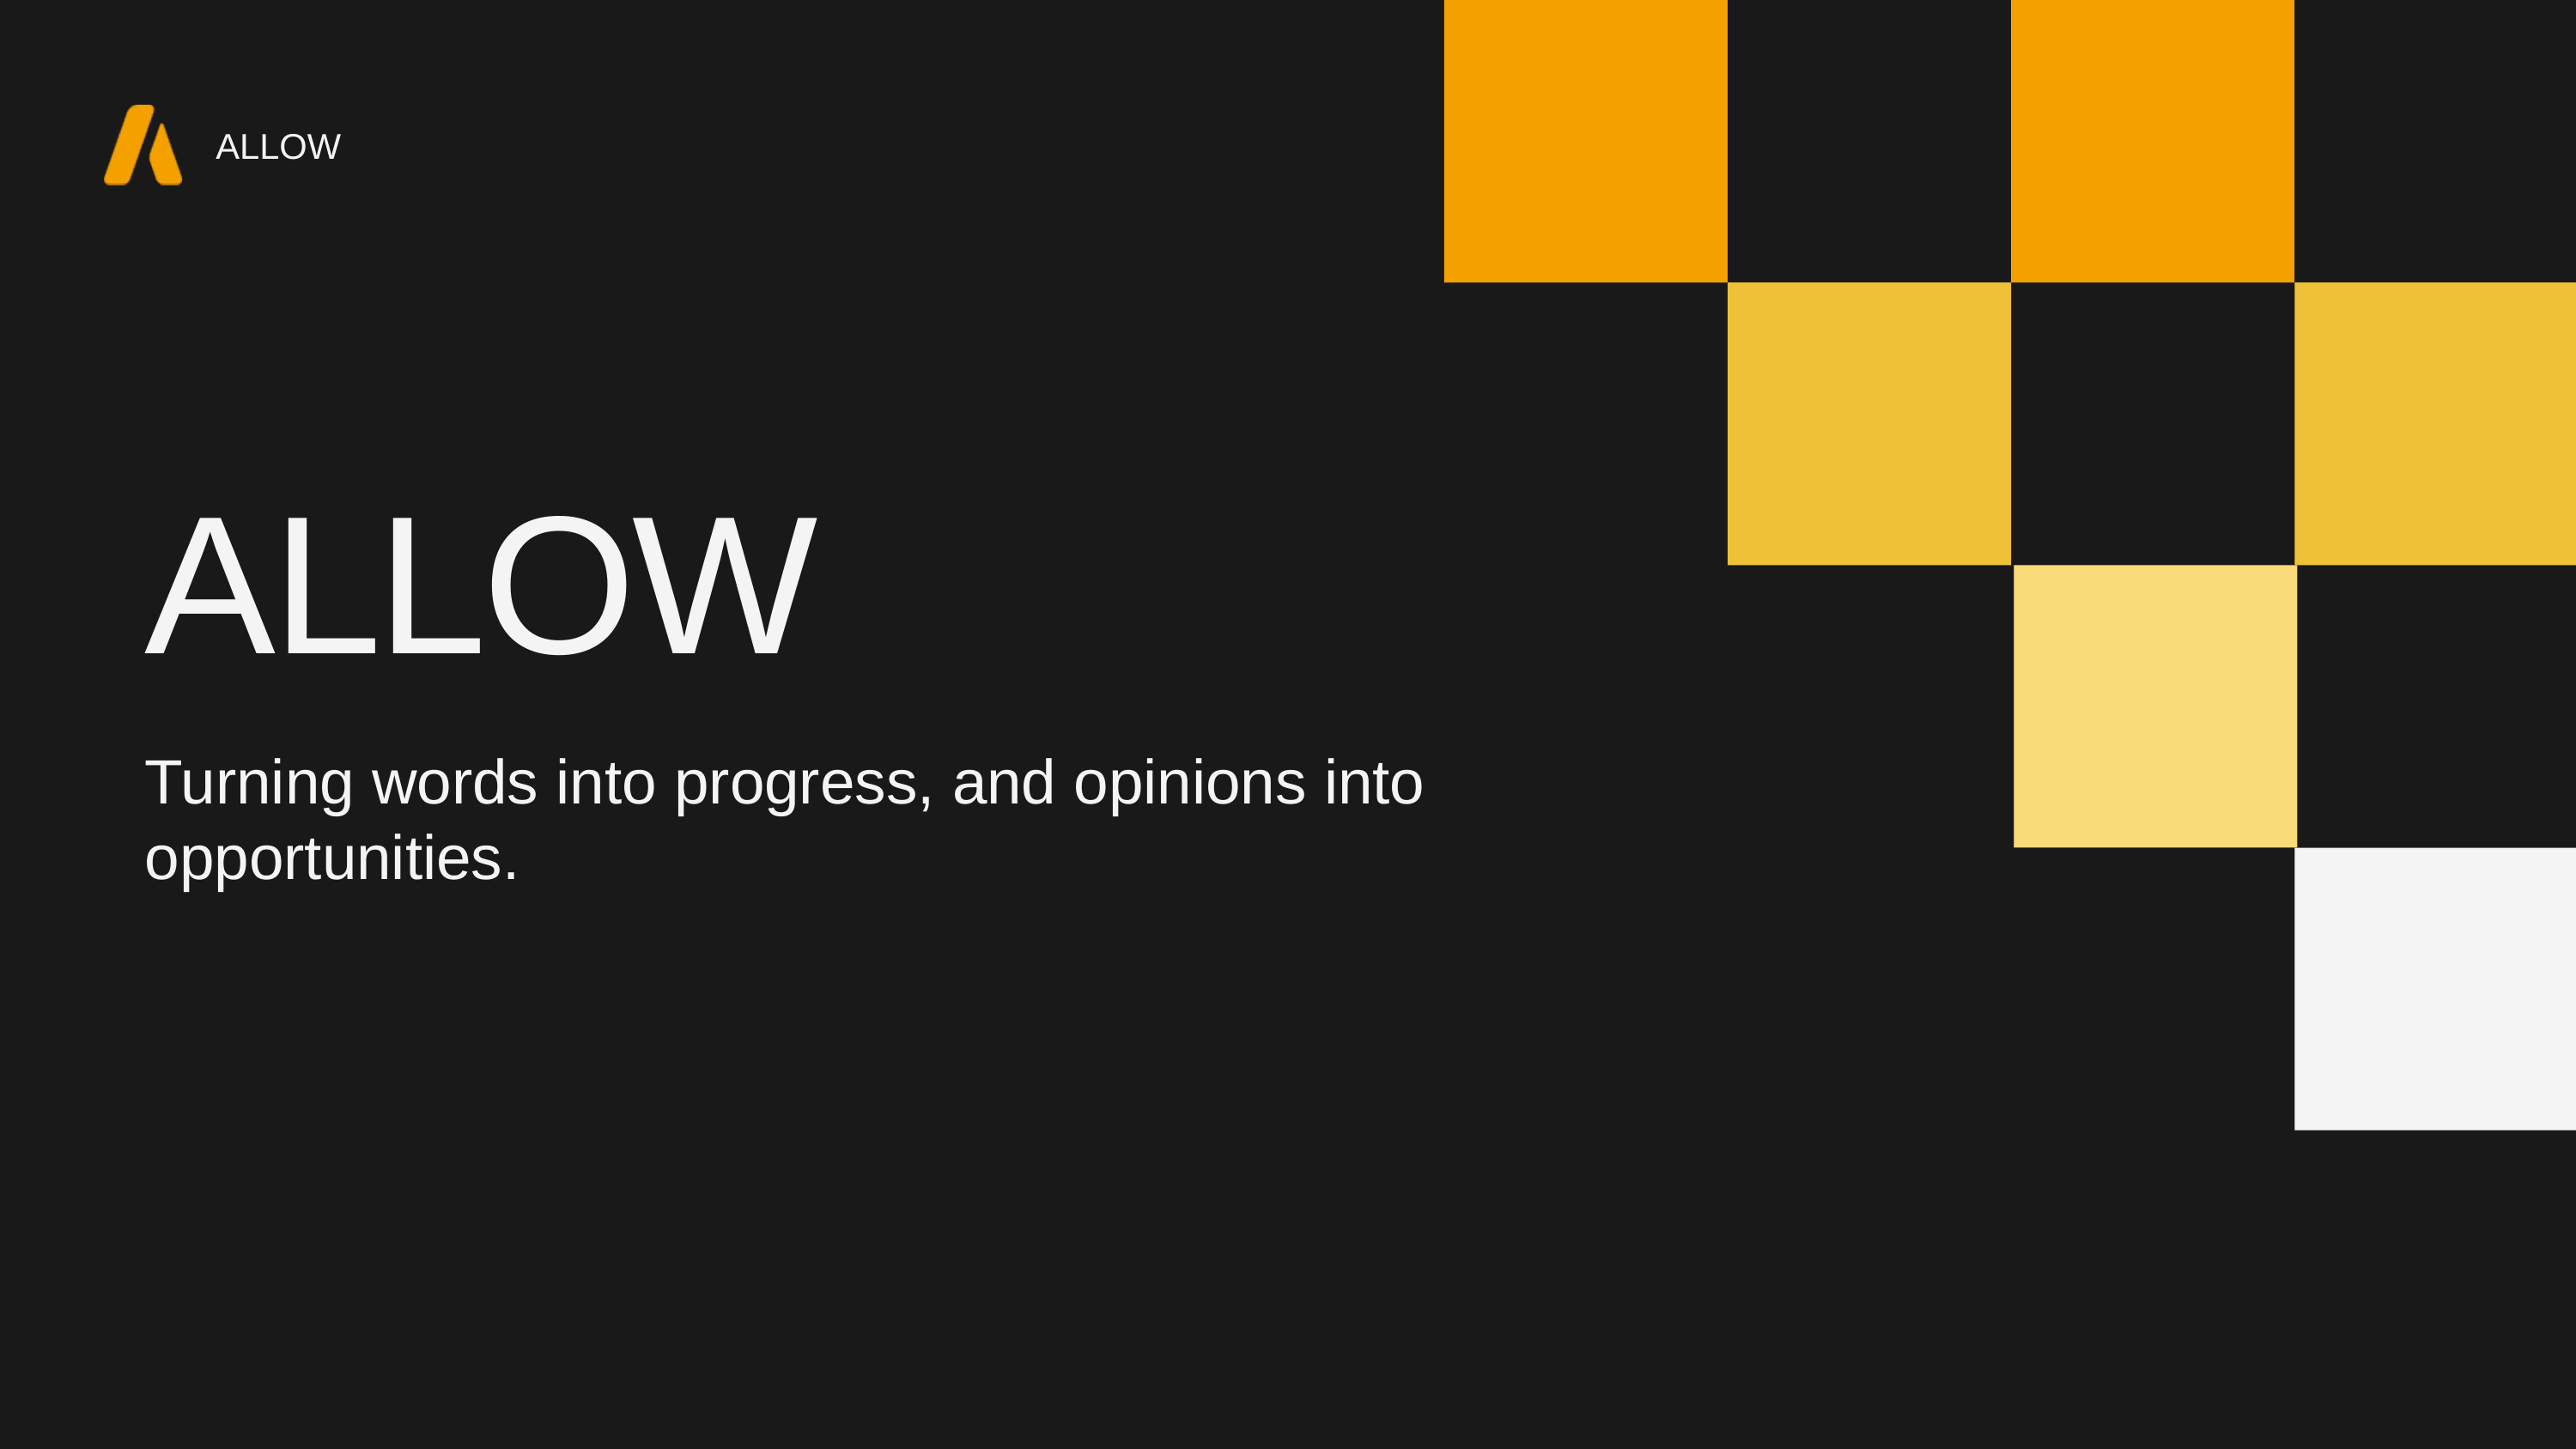

ALLOW

ALLOW
Turning words into progress, and opinions into opportunities.